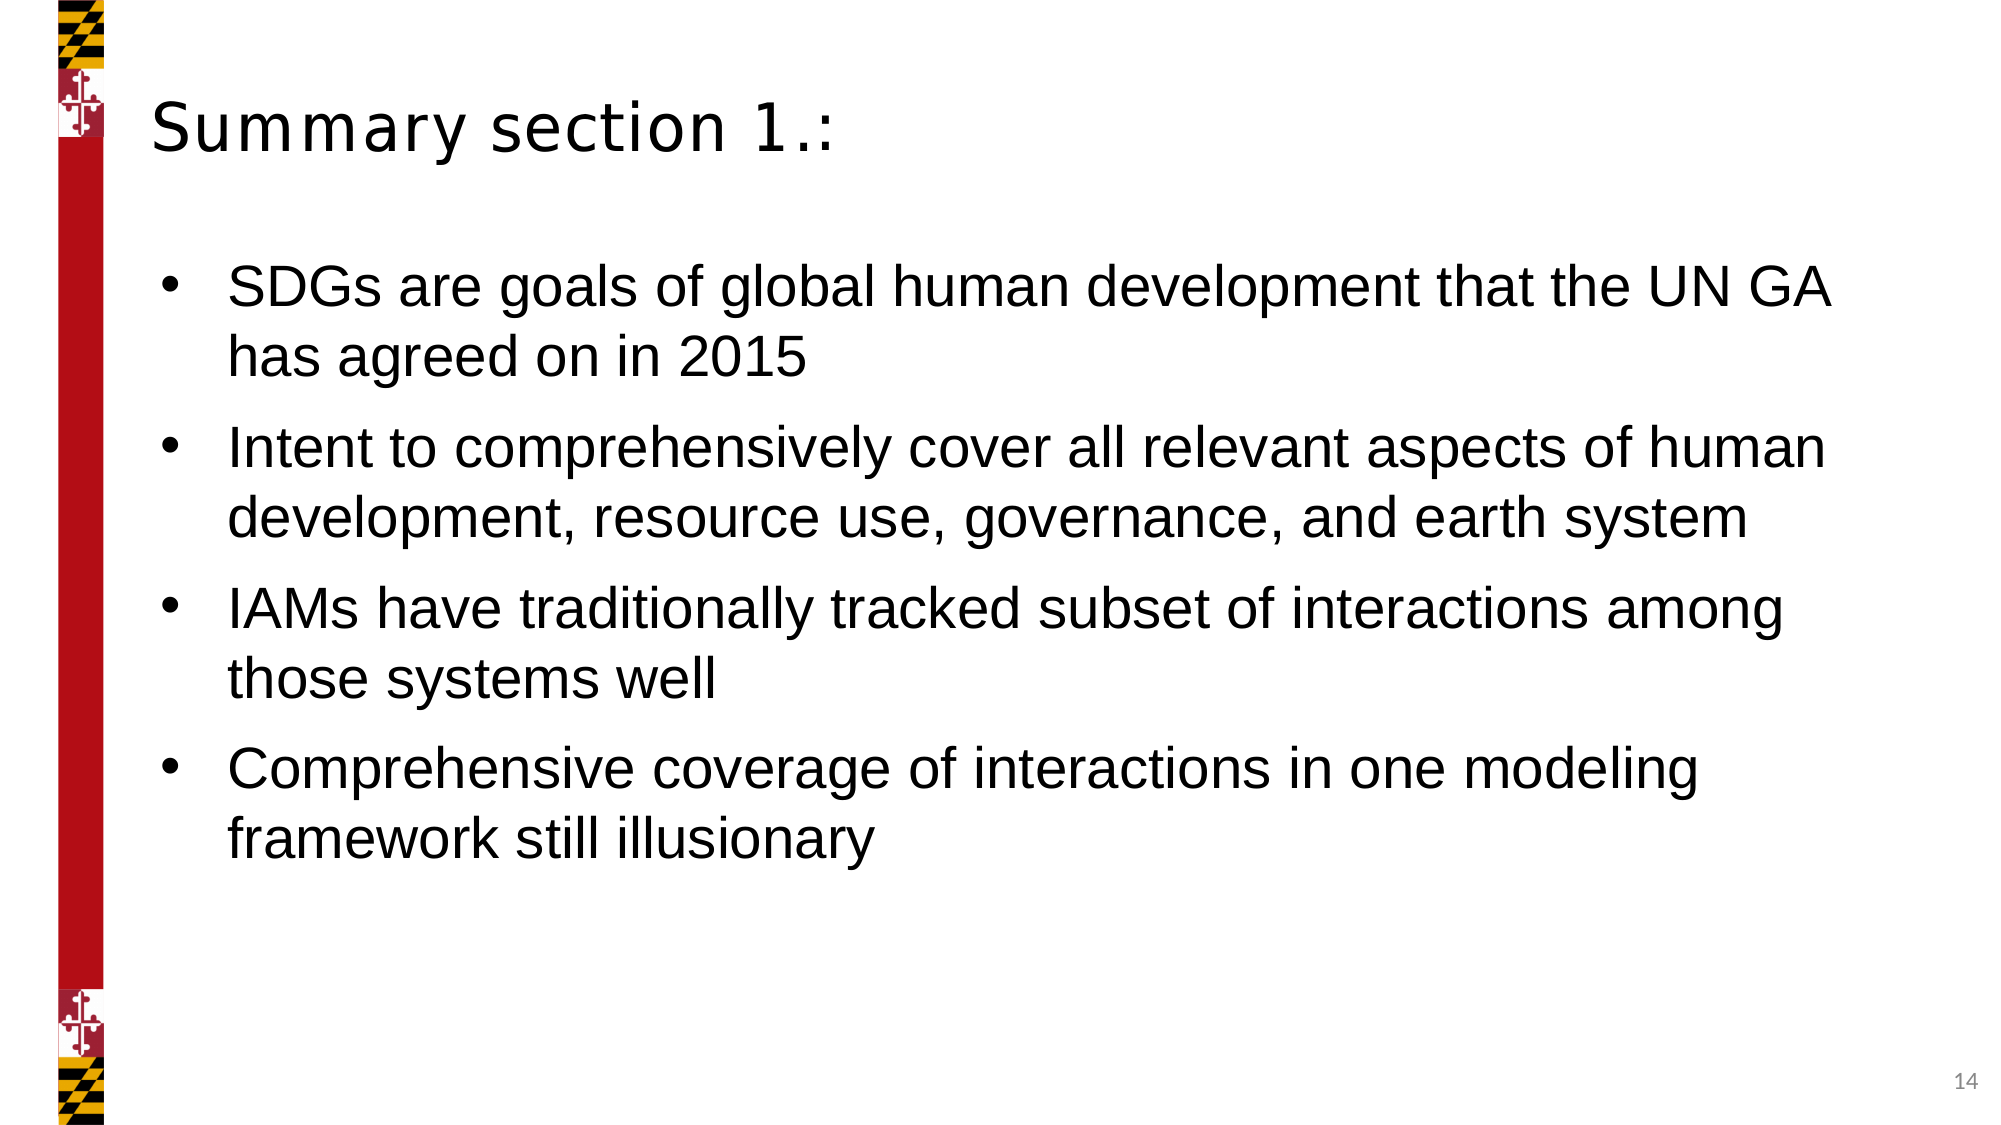

# Summary section 1.:
SDGs are goals of global human development that the UN GA has agreed on in 2015
Intent to comprehensively cover all relevant aspects of human development, resource use, governance, and earth system
IAMs have traditionally tracked subset of interactions among those systems well
Comprehensive coverage of interactions in one modeling framework still illusionary